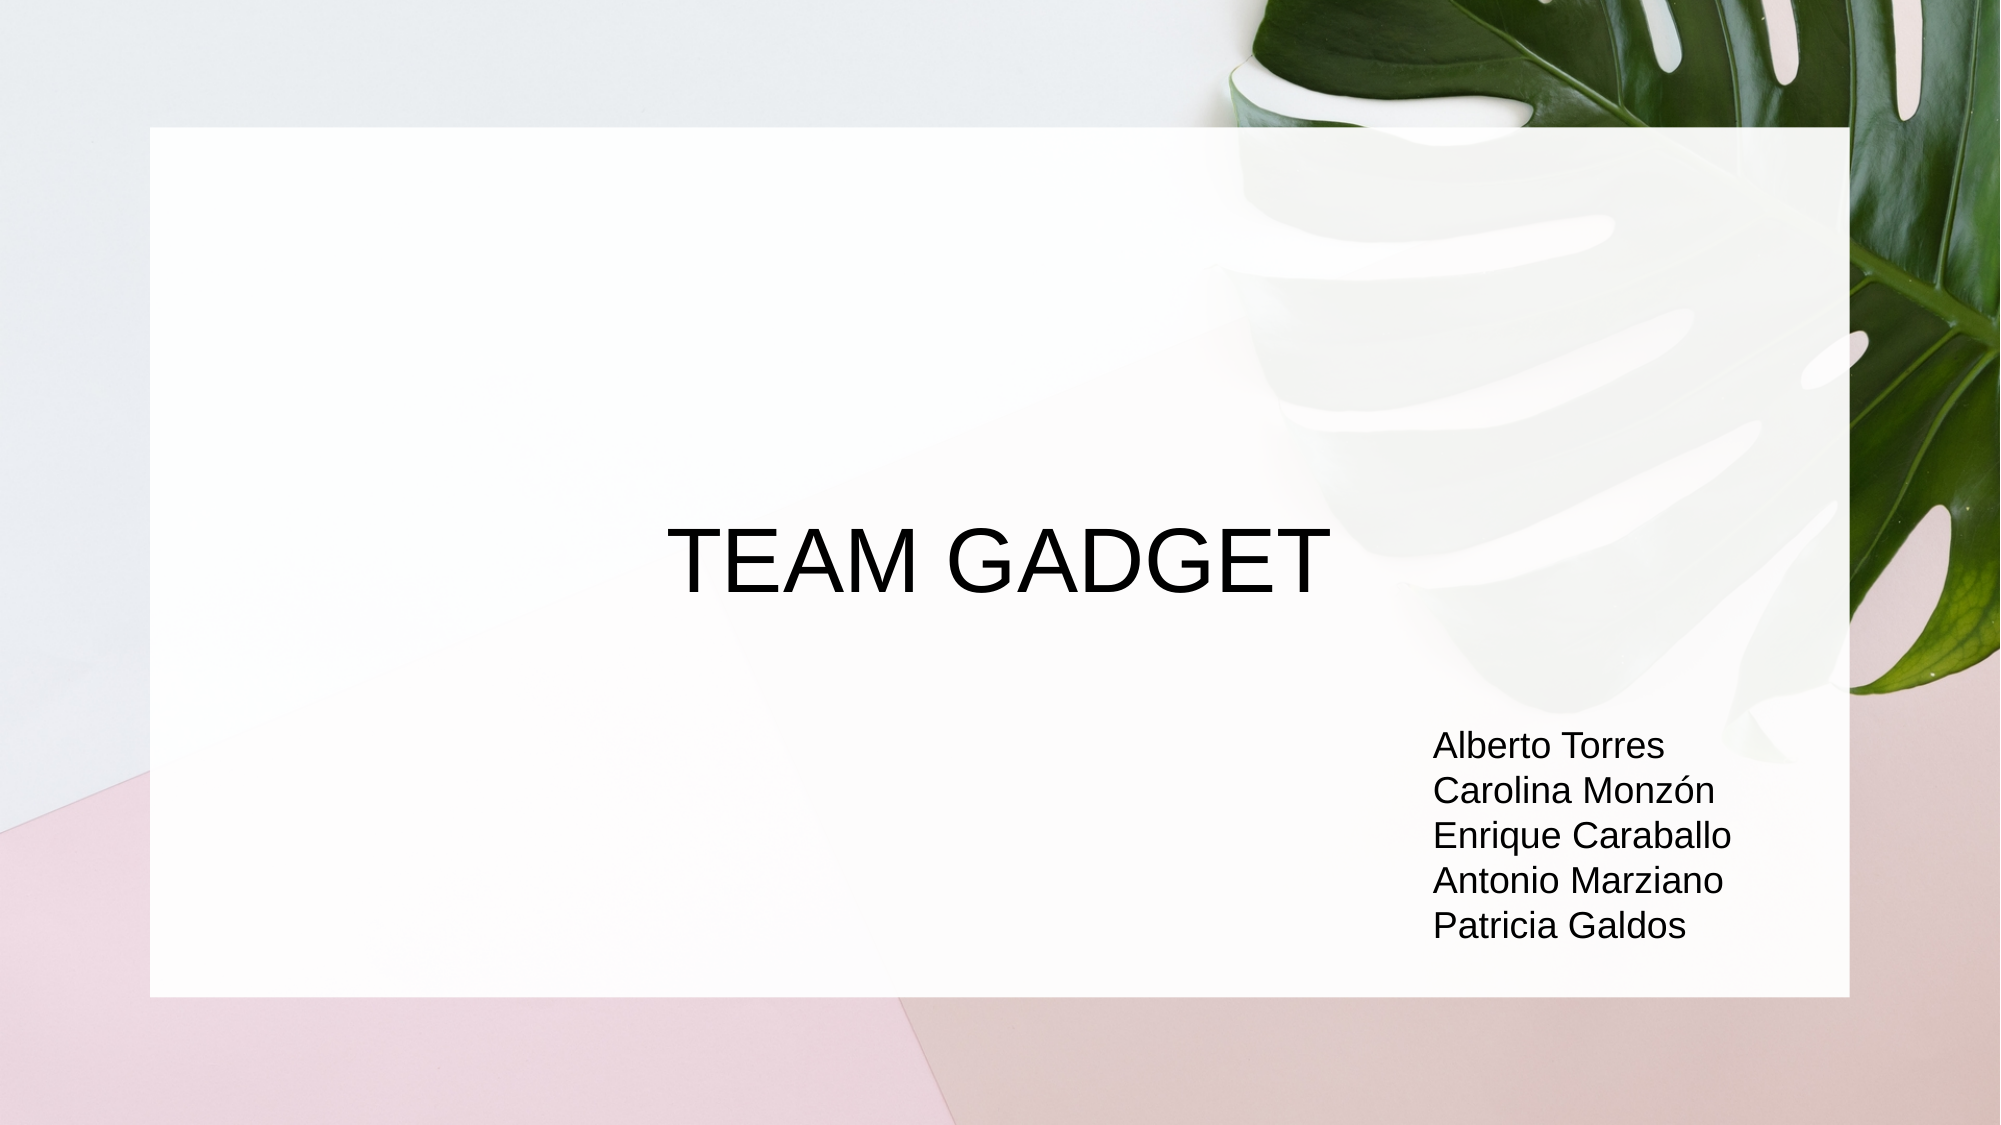

# TEAM GADGET
Alberto Torres
Carolina Monzón
Enrique Caraballo
Antonio Marziano
Patricia Galdos